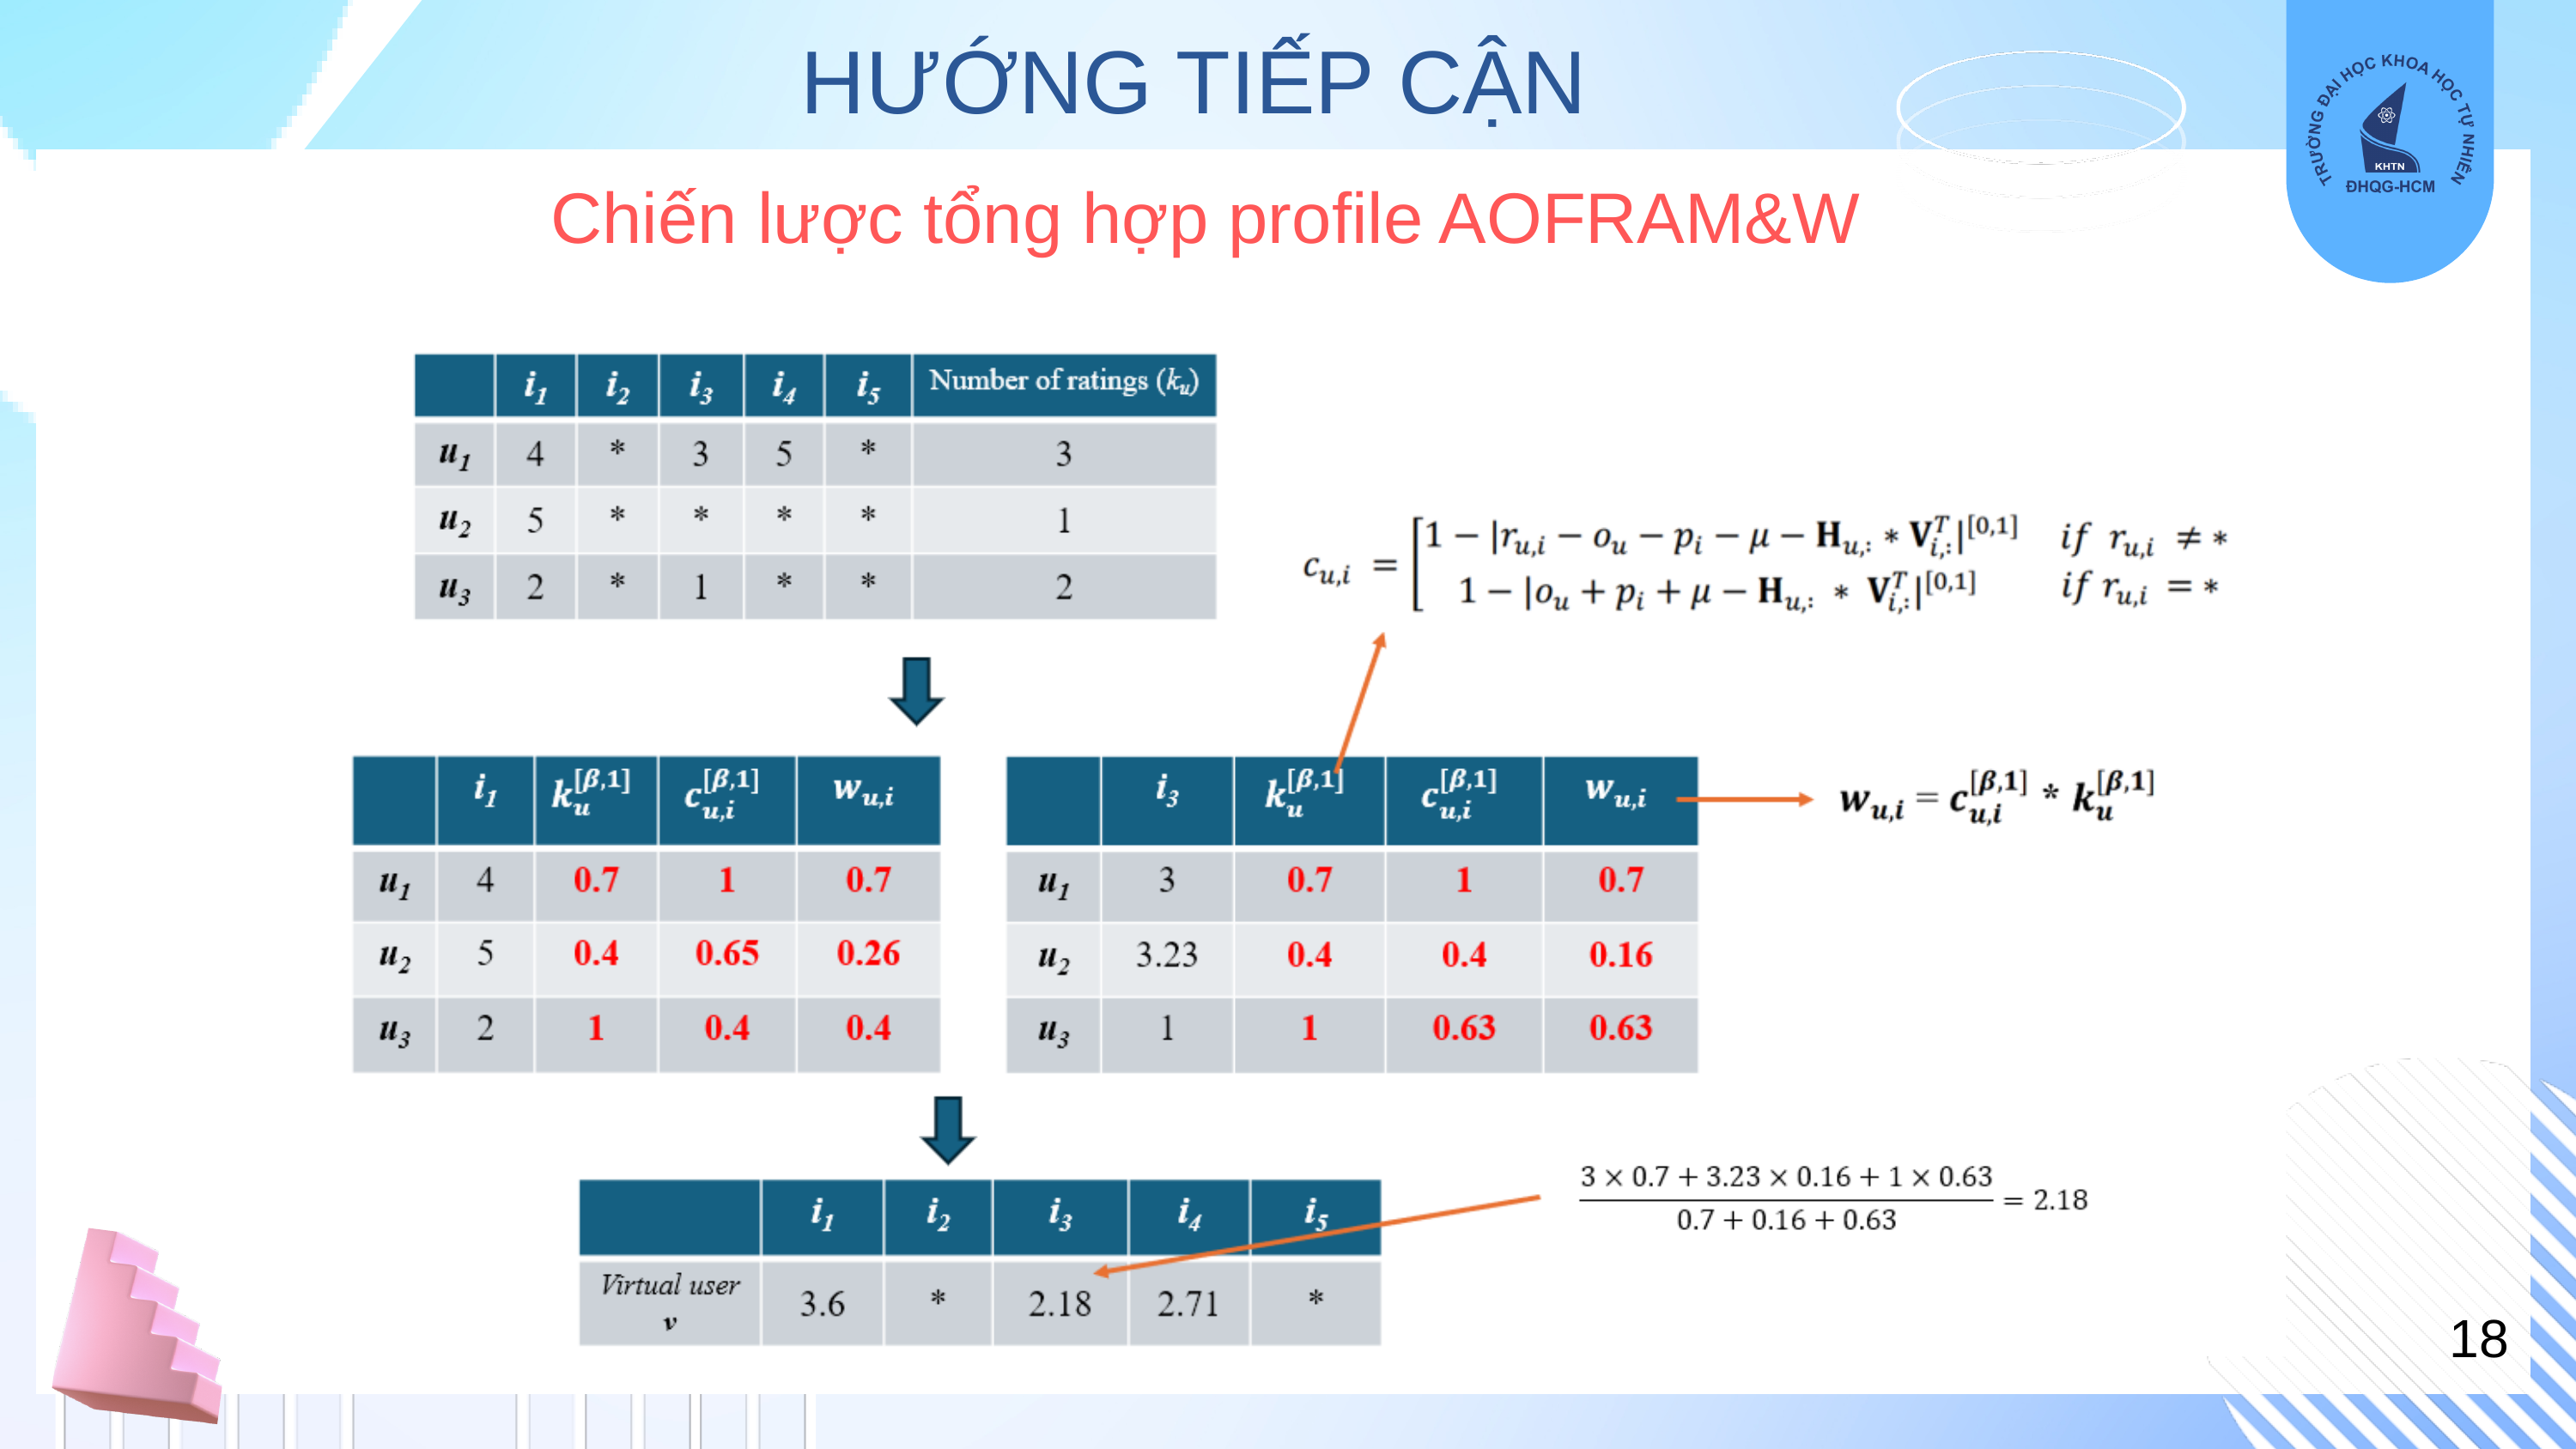

HƯỚNG TIẾP CẬN

Chiến lược tổng hợp profile AOFRAM&W

18